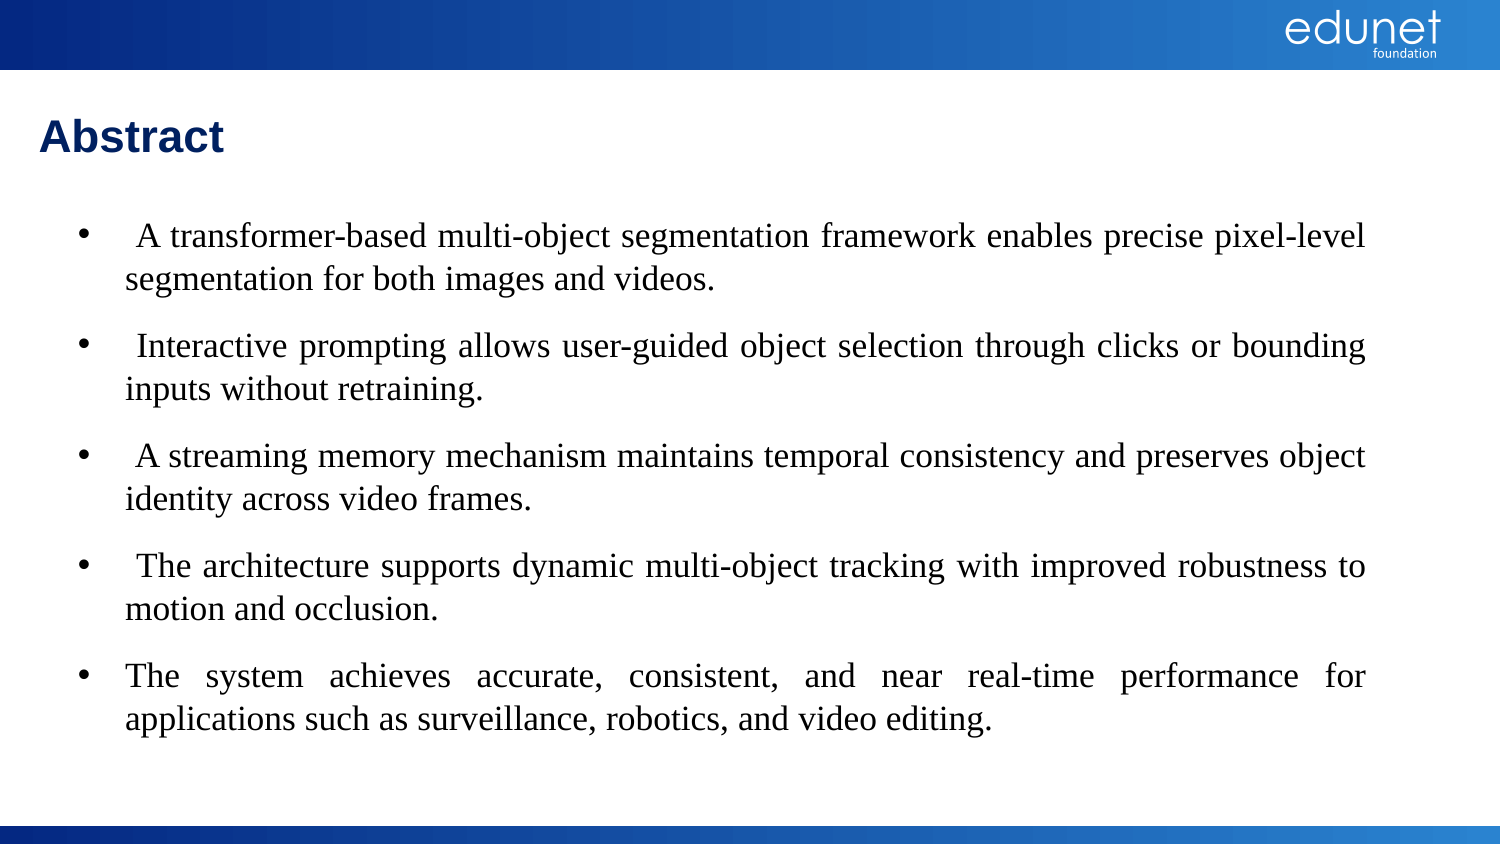

Abstract
 A transformer-based multi-object segmentation framework enables precise pixel-level segmentation for both images and videos.
 Interactive prompting allows user-guided object selection through clicks or bounding inputs without retraining.
 A streaming memory mechanism maintains temporal consistency and preserves object identity across video frames.
 The architecture supports dynamic multi-object tracking with improved robustness to motion and occlusion.
The system achieves accurate, consistent, and near real-time performance for applications such as surveillance, robotics, and video editing.